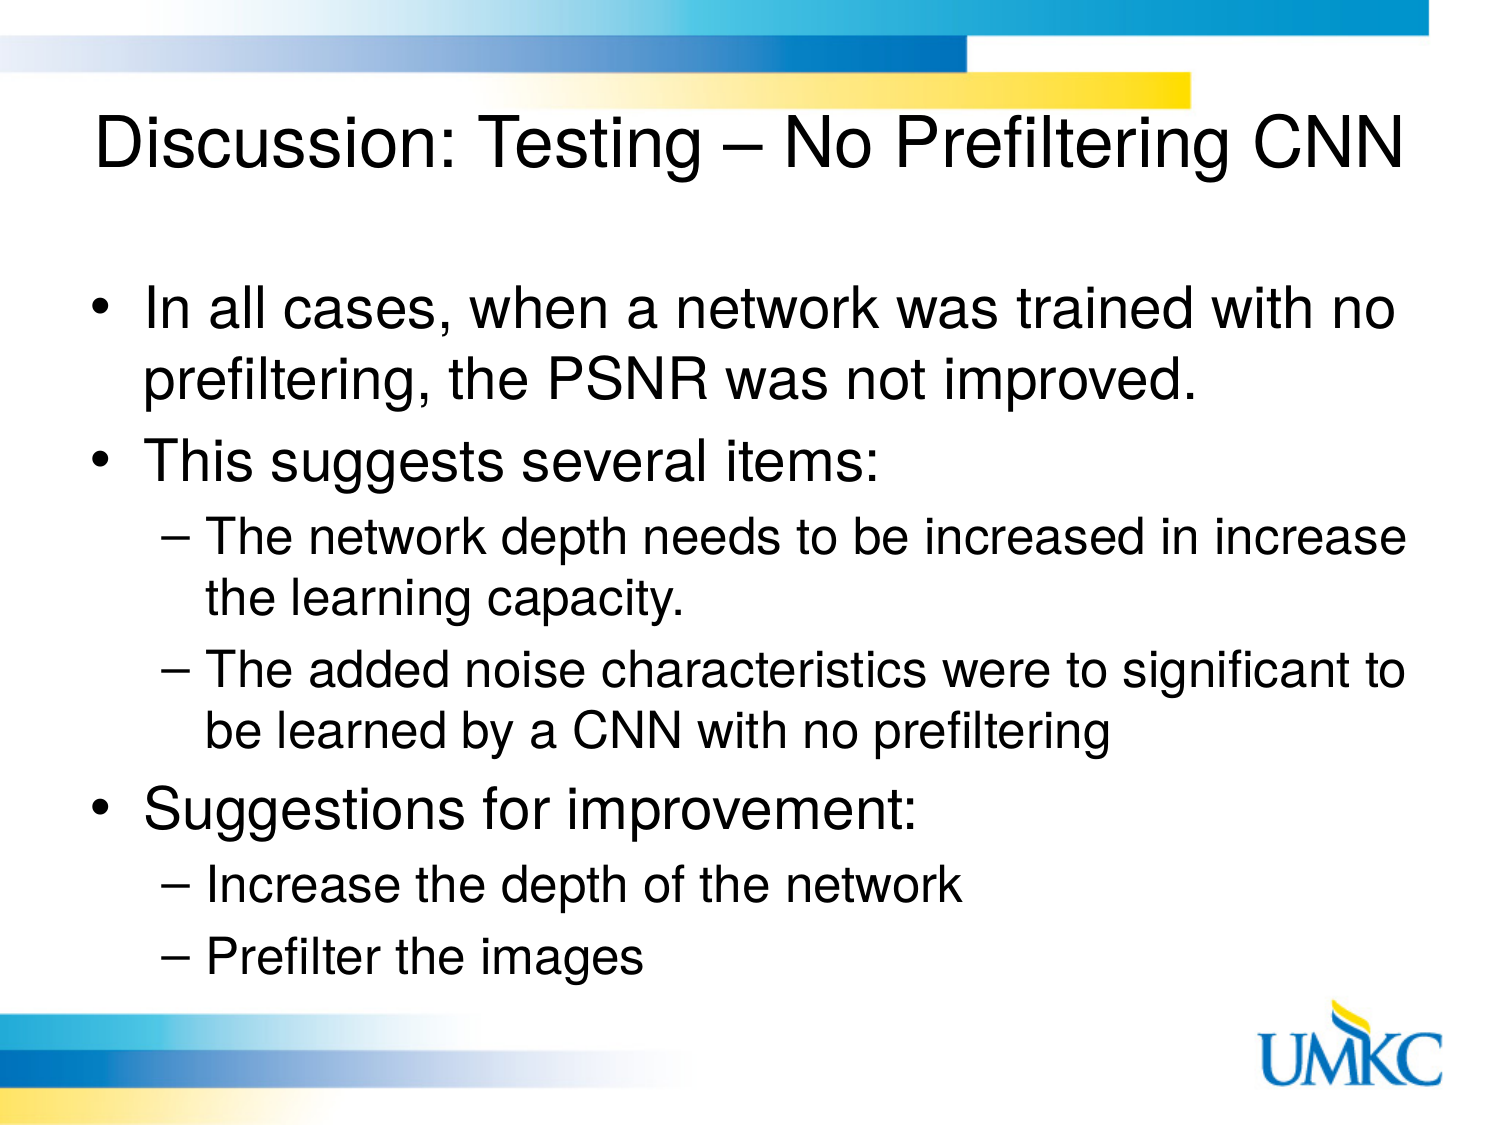

# Discussion: Testing – No Prefiltering CNN
In all cases, when a network was trained with no prefiltering, the PSNR was not improved.
This suggests several items:
The network depth needs to be increased in increase the learning capacity.
The added noise characteristics were to significant to be learned by a CNN with no prefiltering
Suggestions for improvement:
Increase the depth of the network
Prefilter the images